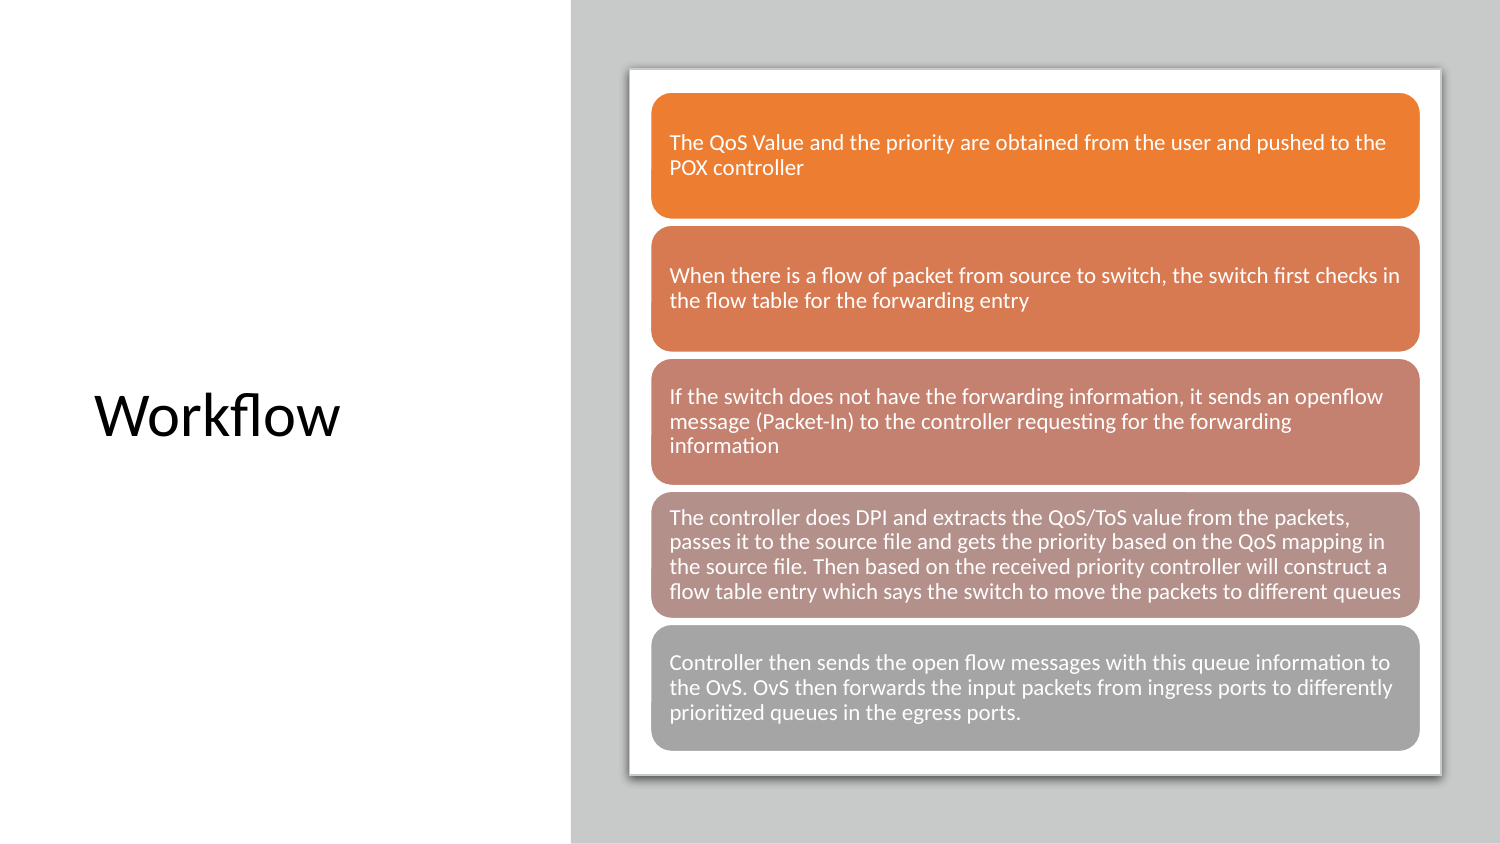

# Workflow
The QoS Value and the priority are obtained from the user and pushed to the POX controller
When there is a flow of packet from source to switch, the switch first checks in the flow table for the forwarding entry
If the switch does not have the forwarding information, it sends an openflow message (Packet-In) to the controller requesting for the forwarding information
The controller does DPI and extracts the QoS/ToS value from the packets, passes it to the source file and gets the priority based on the QoS mapping in the source file. Then based on the received priority controller will construct a flow table entry which says the switch to move the packets to different queues
Controller then sends the open flow messages with this queue information to the OvS. OvS then forwards the input packets from ingress ports to differently prioritized queues in the egress ports.